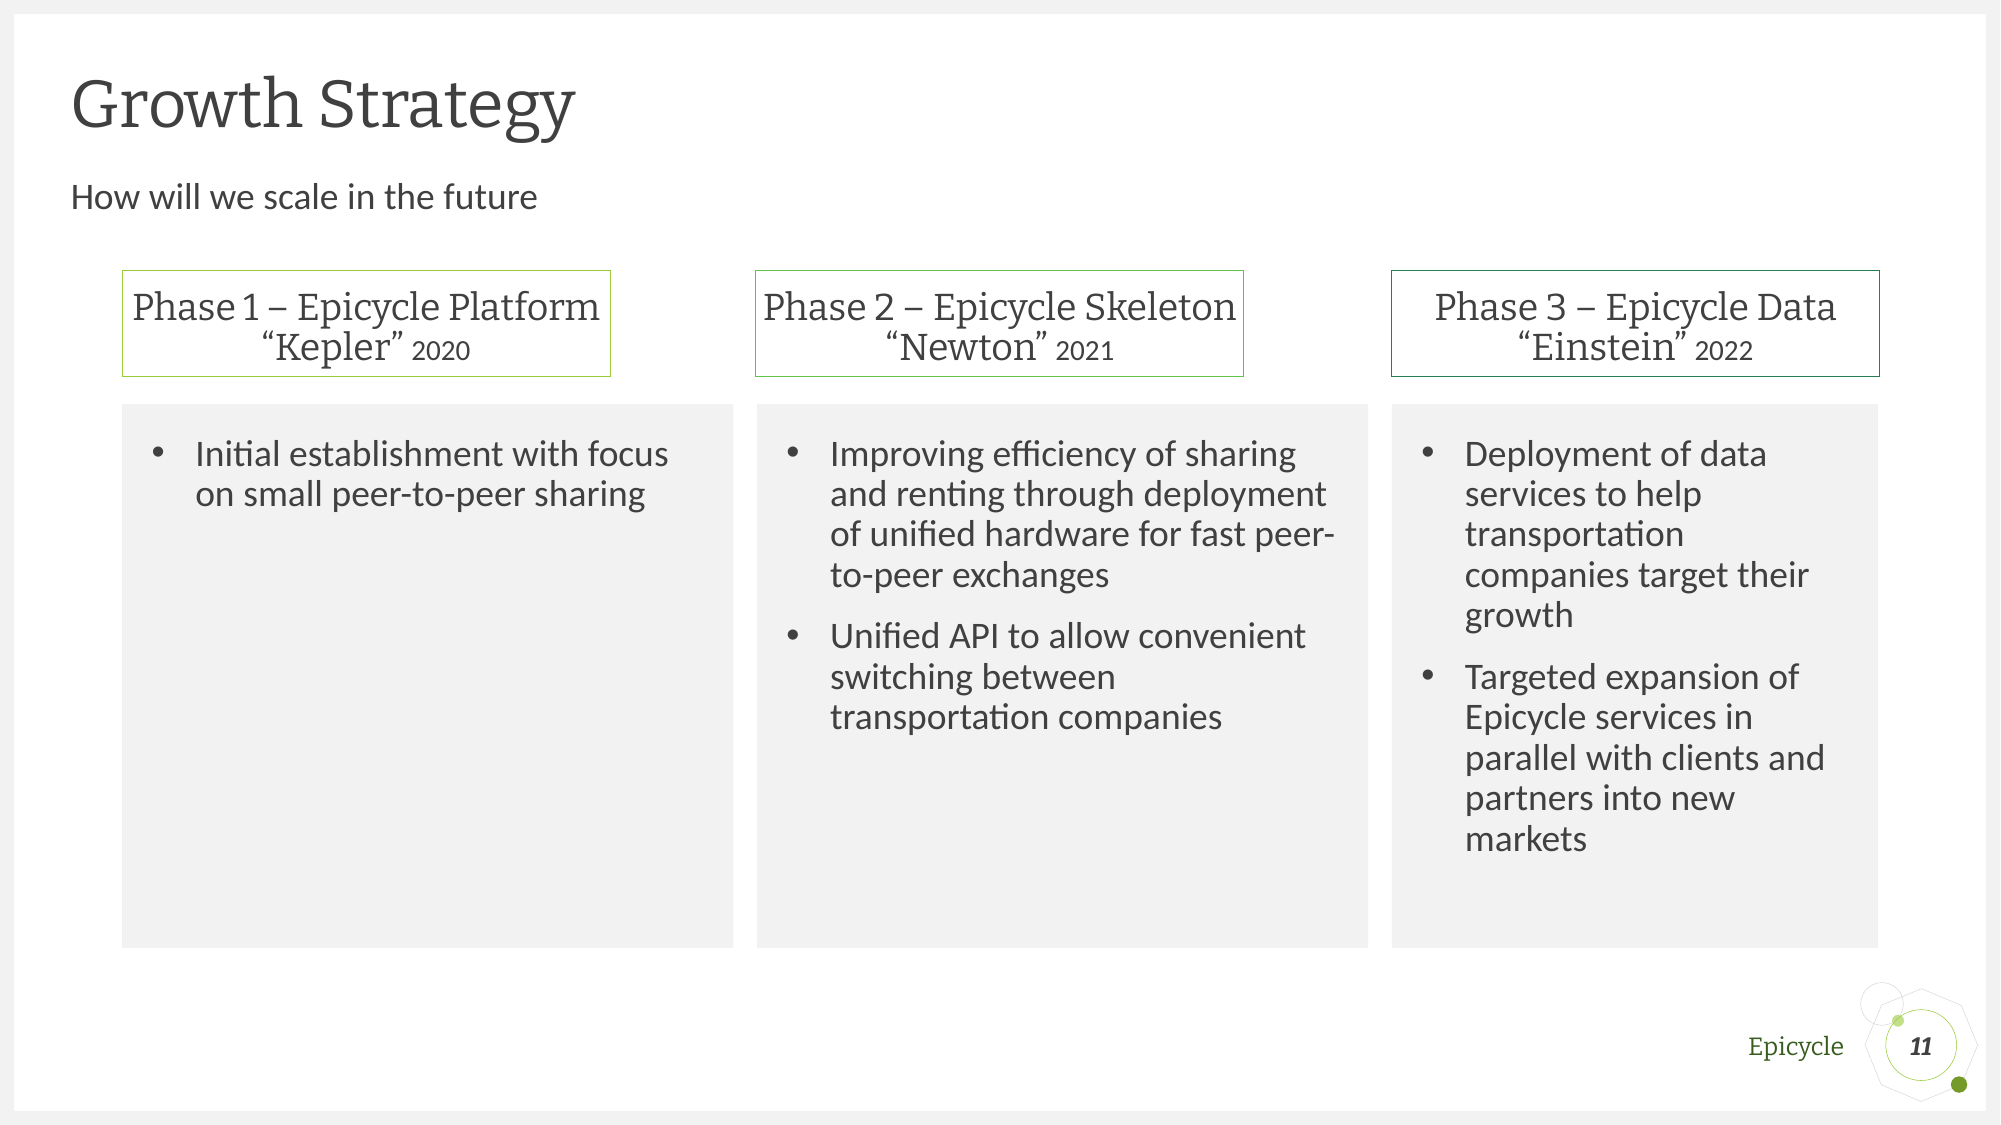

# Growth Strategy
How will we scale in the future
Phase 2 – Epicycle Skeleton
“Newton” 2021
Phase 1 – Epicycle Platform
“Kepler” 2020
Phase 3 – Epicycle Data
“Einstein” 2022
Improving efficiency of sharing and renting through deployment of unified hardware for fast peer-to-peer exchanges
Unified API to allow convenient switching between transportation companies
Deployment of data services to help transportation companies target their growth
Targeted expansion of Epicycle services in parallel with clients and partners into new markets
Initial establishment with focus on small peer-to-peer sharing
11